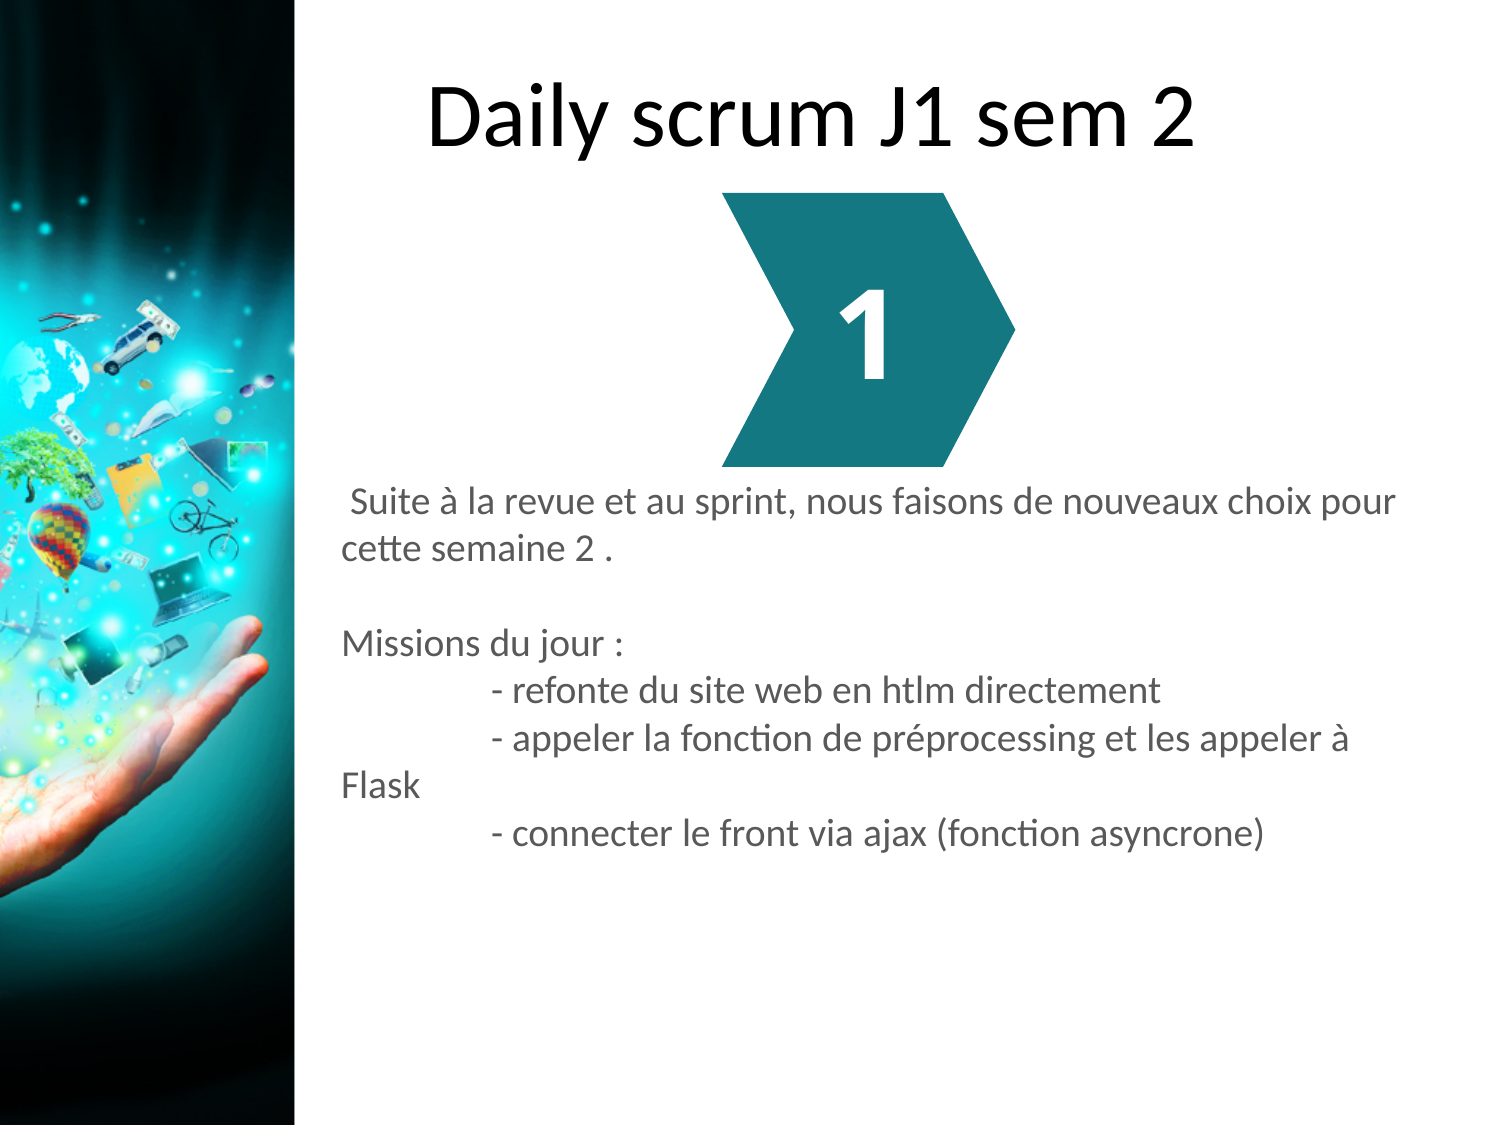

Daily scrum J1 sem 2

1

4

 Suite à la revue et au sprint, nous faisons de nouveaux choix pour cette semaine 2 .

Missions du jour :
	- refonte du site web en htlm directement
	- appeler la fonction de préprocessing et les appeler à Flask
	- connecter le front via ajax (fonction asyncrone)